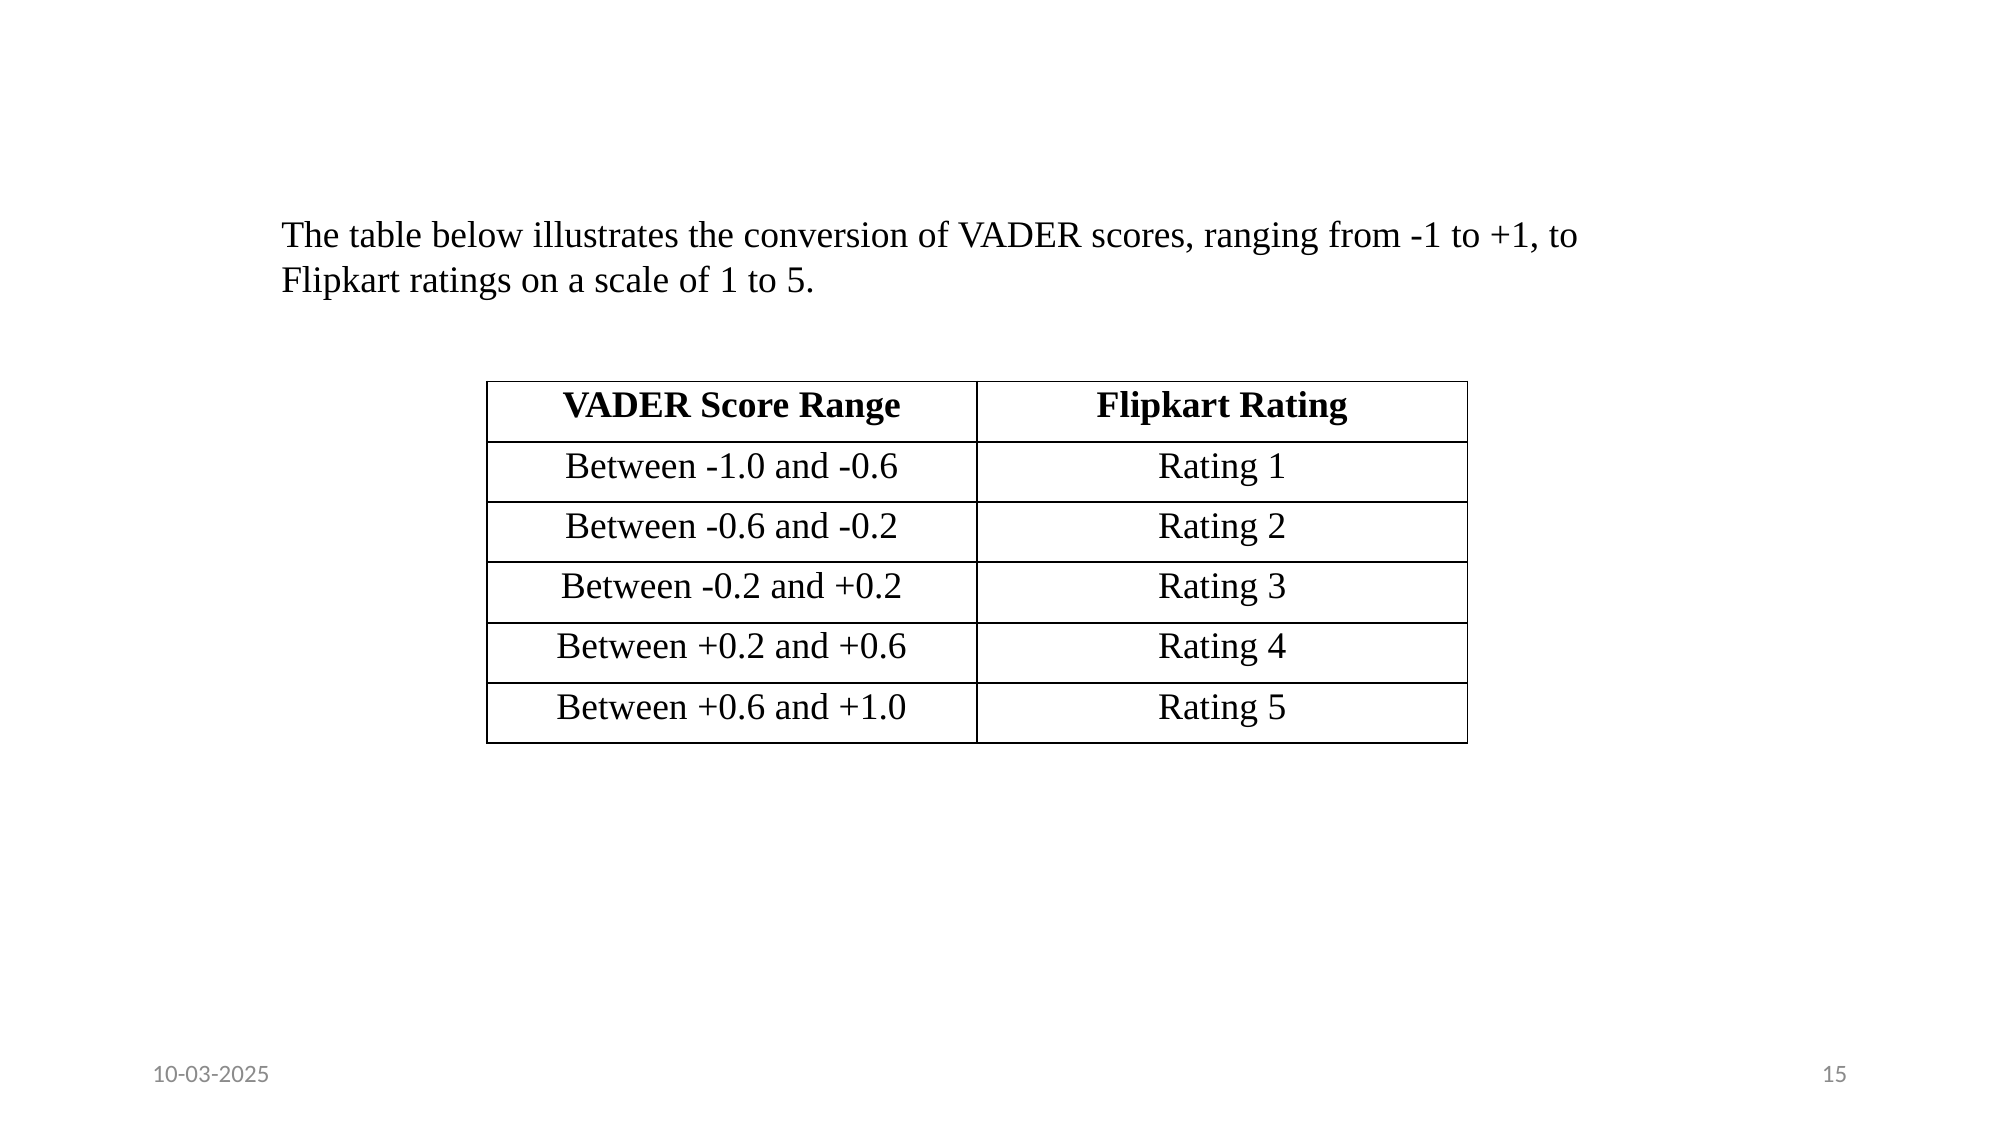

The table below illustrates the conversion of VADER scores, ranging from -1 to +1, to Flipkart ratings on a scale of 1 to 5.

| VADER Score Range | Flipkart Rating |
| --- | --- |
| Between -1.0 and -0.6 | Rating 1 |
| Between -0.6 and -0.2 | Rating 2 |
| Between -0.2 and +0.2 | Rating 3 |
| Between +0.2 and +0.6 | Rating 4 |
| Between +0.6 and +1.0 | Rating 5 |
10-03-2025
15